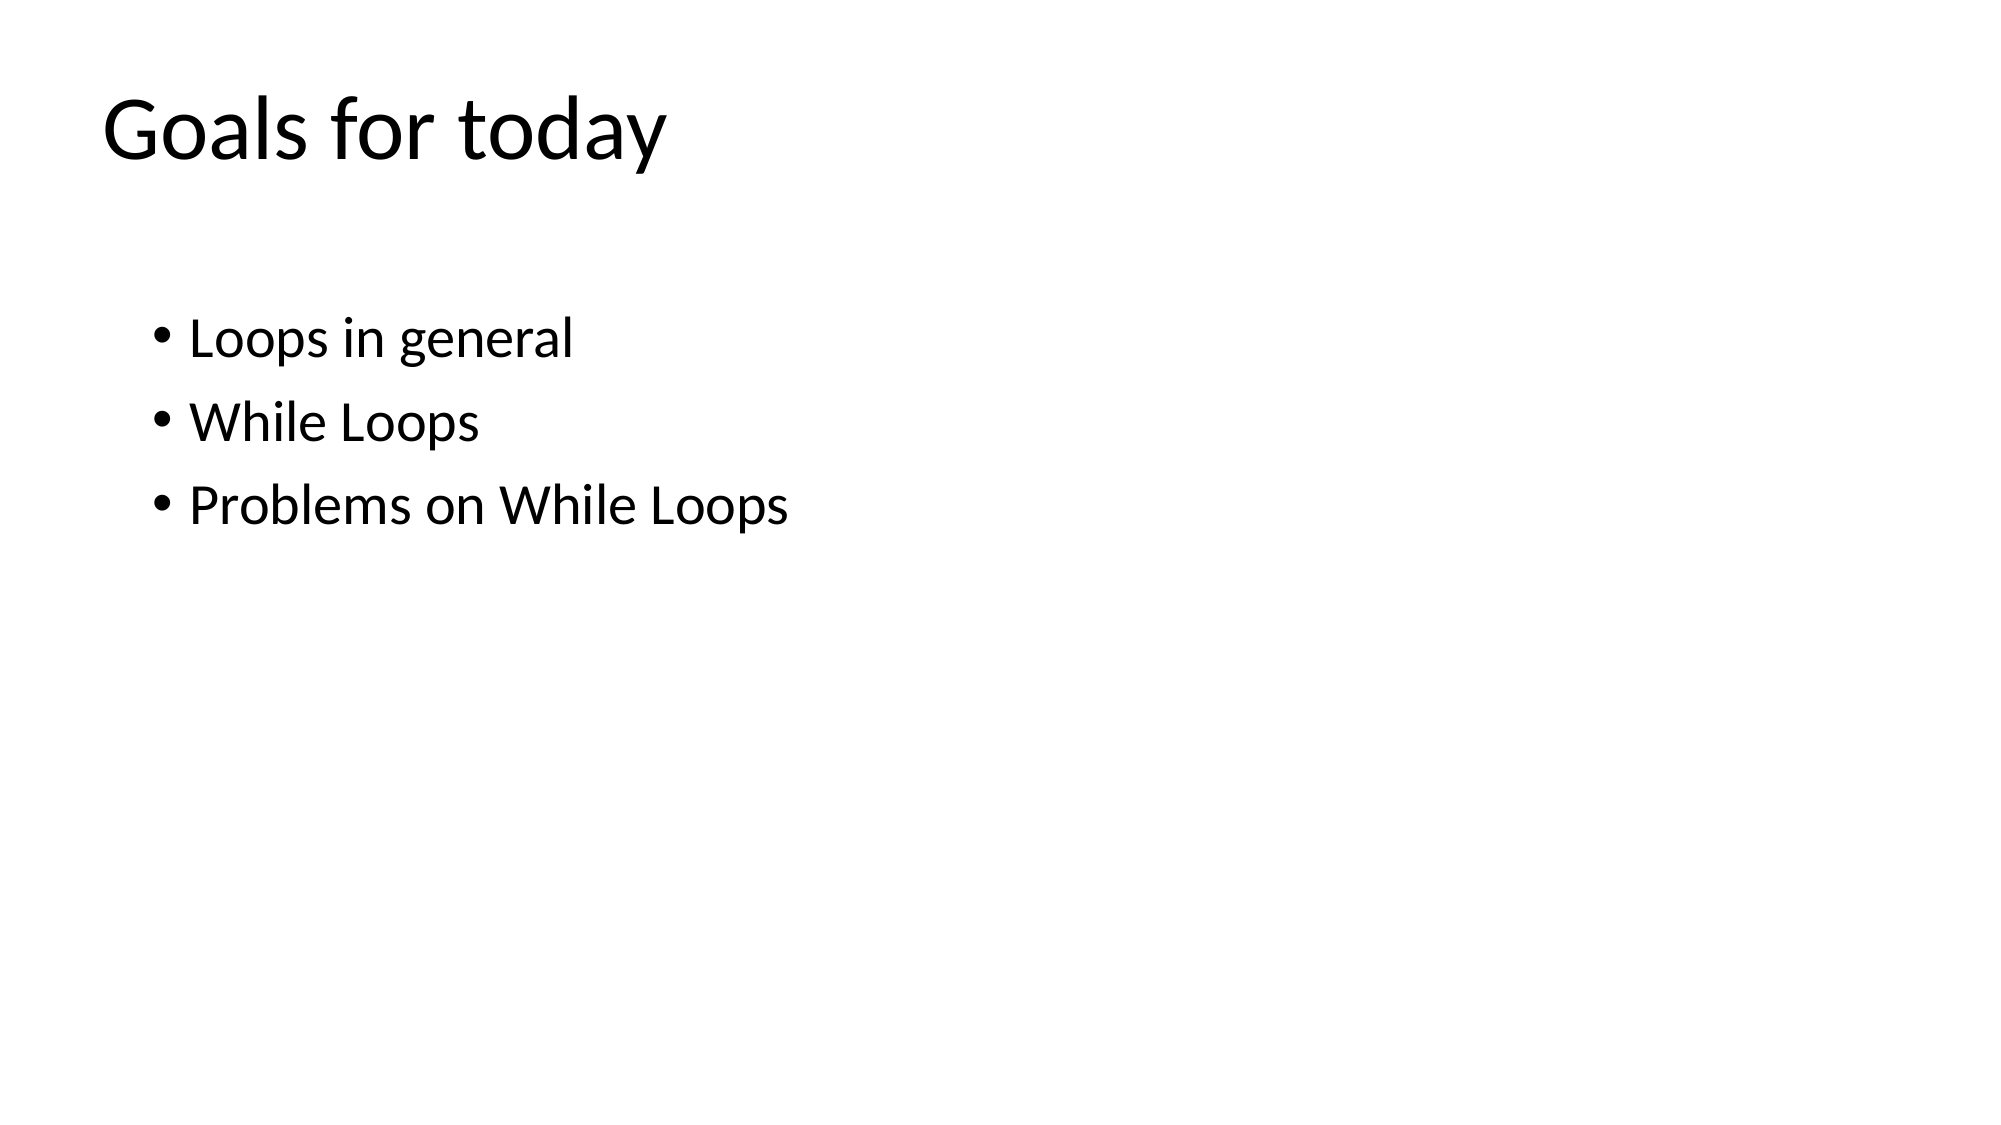

# Goals for today
Loops in general
While Loops
Problems on While Loops